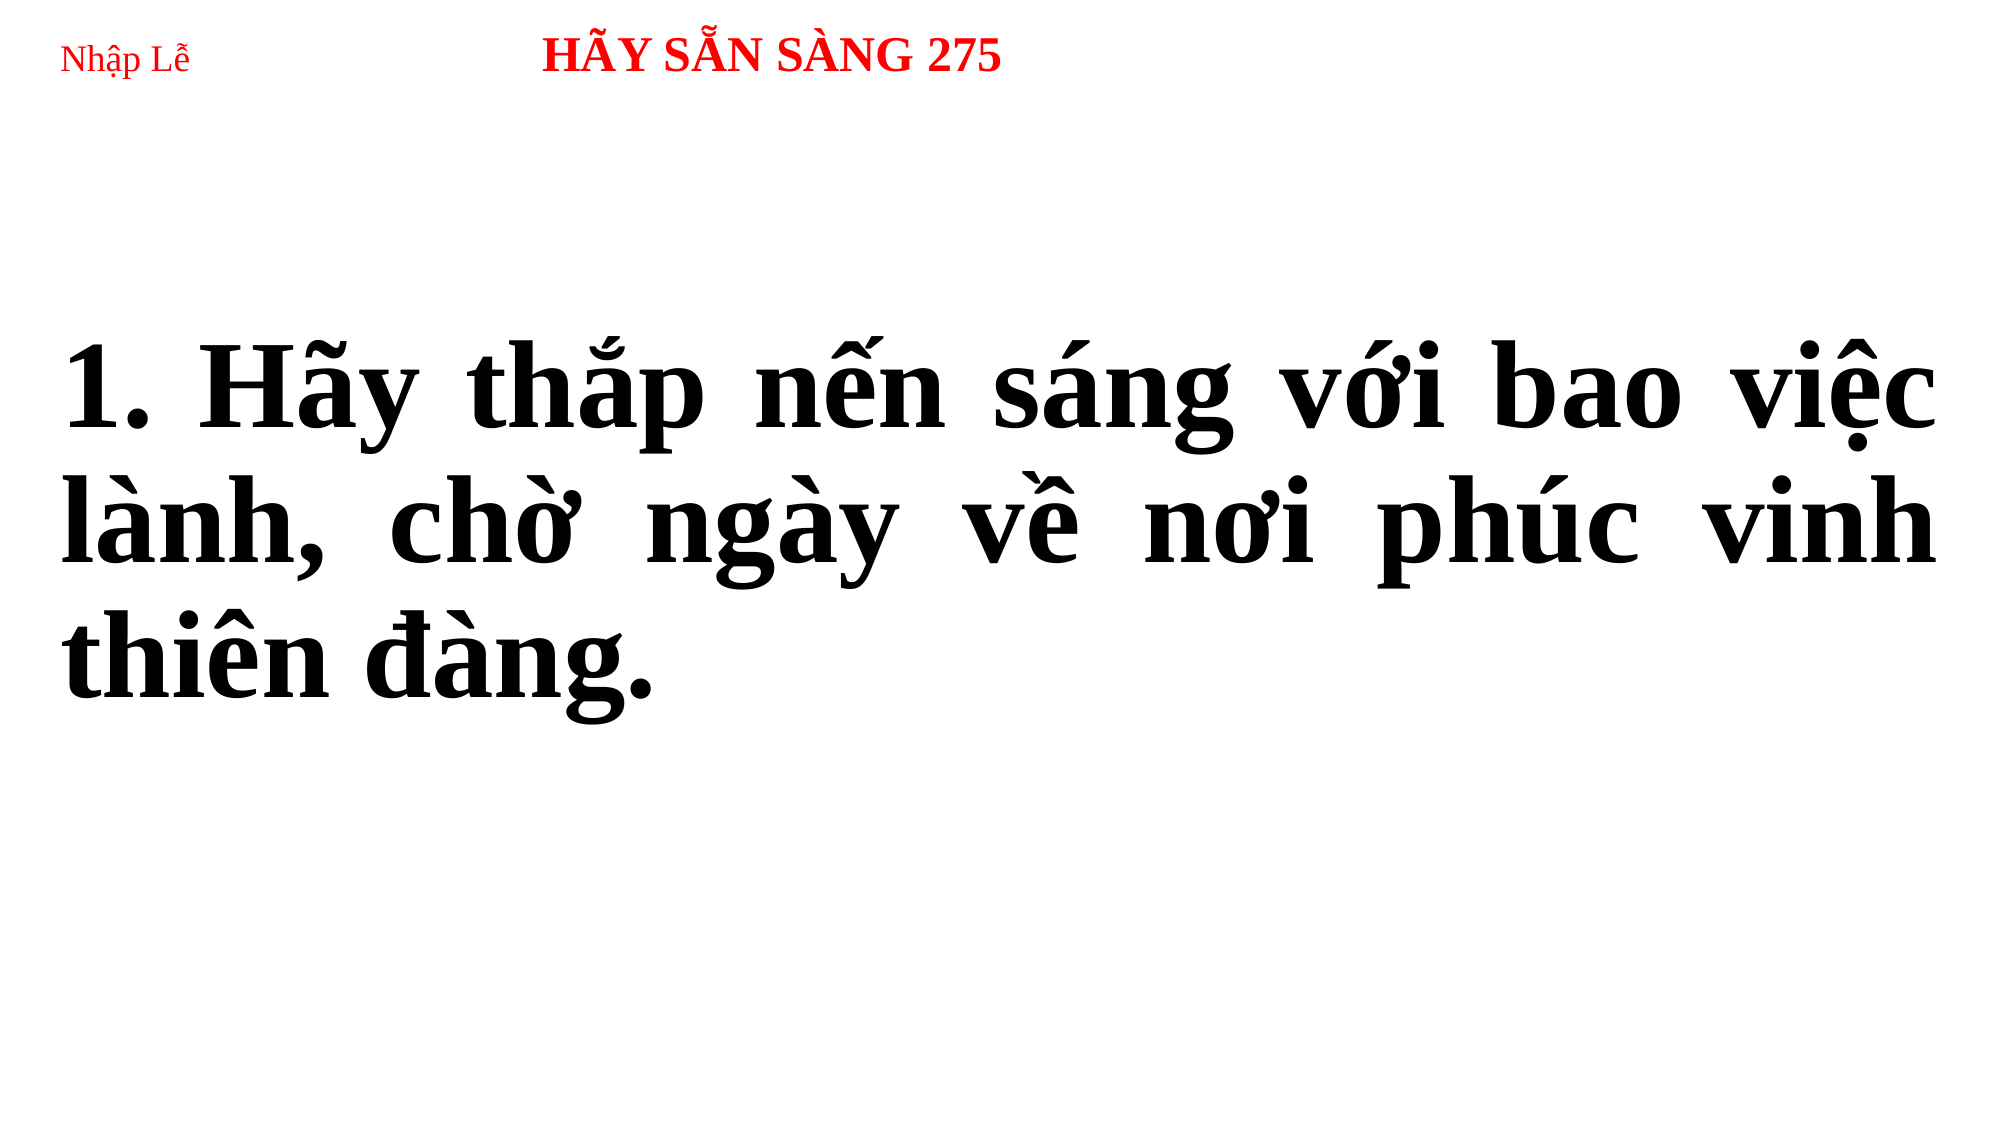

# Nhập Lễ                                     HÃY SẴN SÀNG 275
1. Hãy thắp nến sáng với bao việc lành, chờ ngày về nơi phúc vinh thiên đàng.